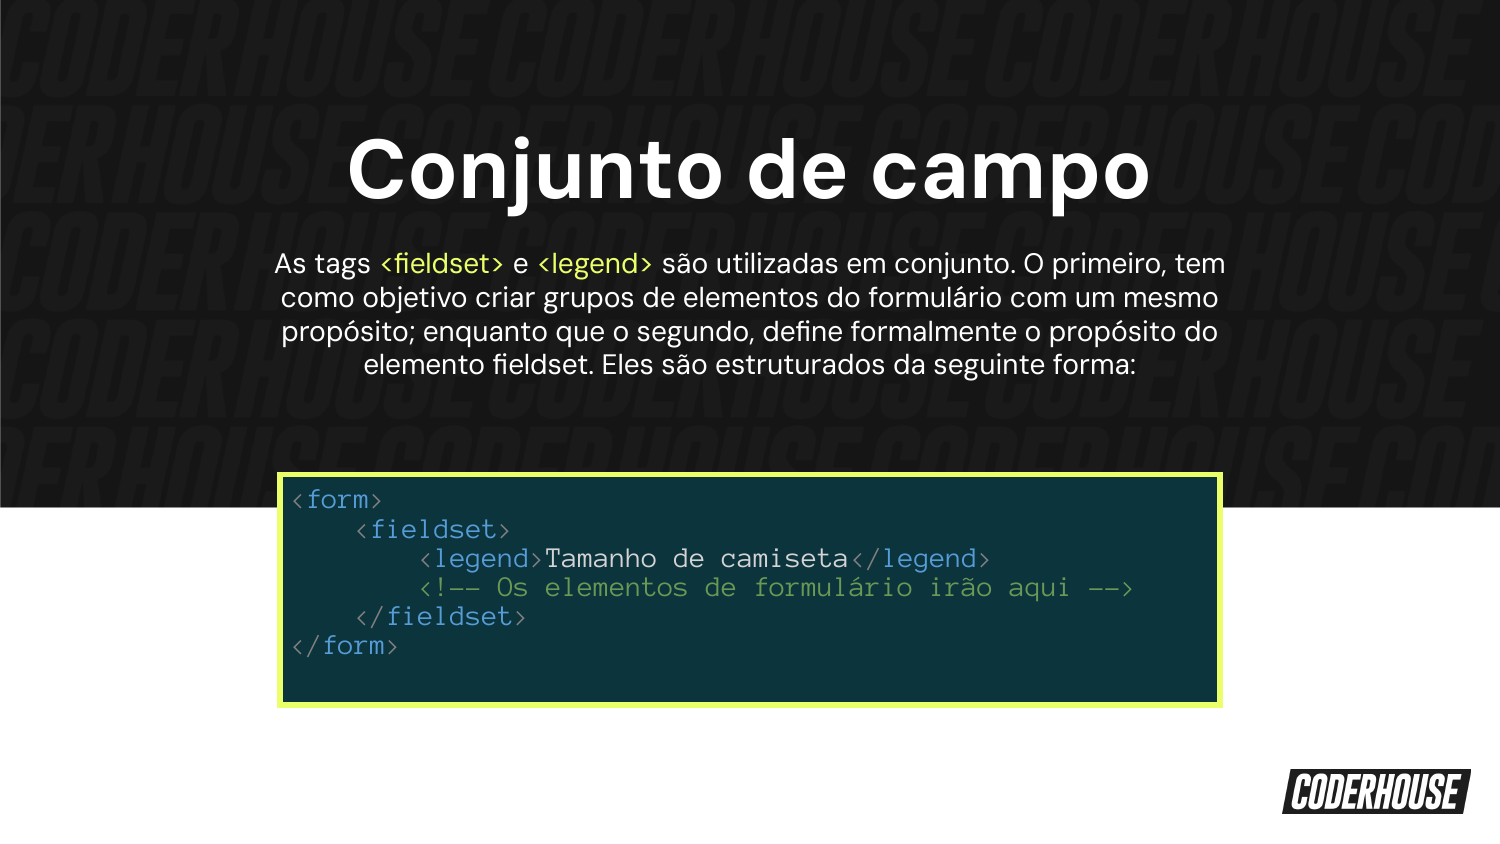

Conjunto de campo

As tags <fieldset> e <legend> são utilizadas em conjunto. O primeiro, tem como objetivo criar grupos de elementos do formulário com um mesmo propósito; enquanto que o segundo, define formalmente o propósito do elemento fieldset. Eles são estruturados da seguinte forma:

| <form>     <fieldset>         <legend>Tamanho de camiseta</legend>         <!-- Os elementos de formulário irão aqui -->     </fieldset> </form> |
| --- |